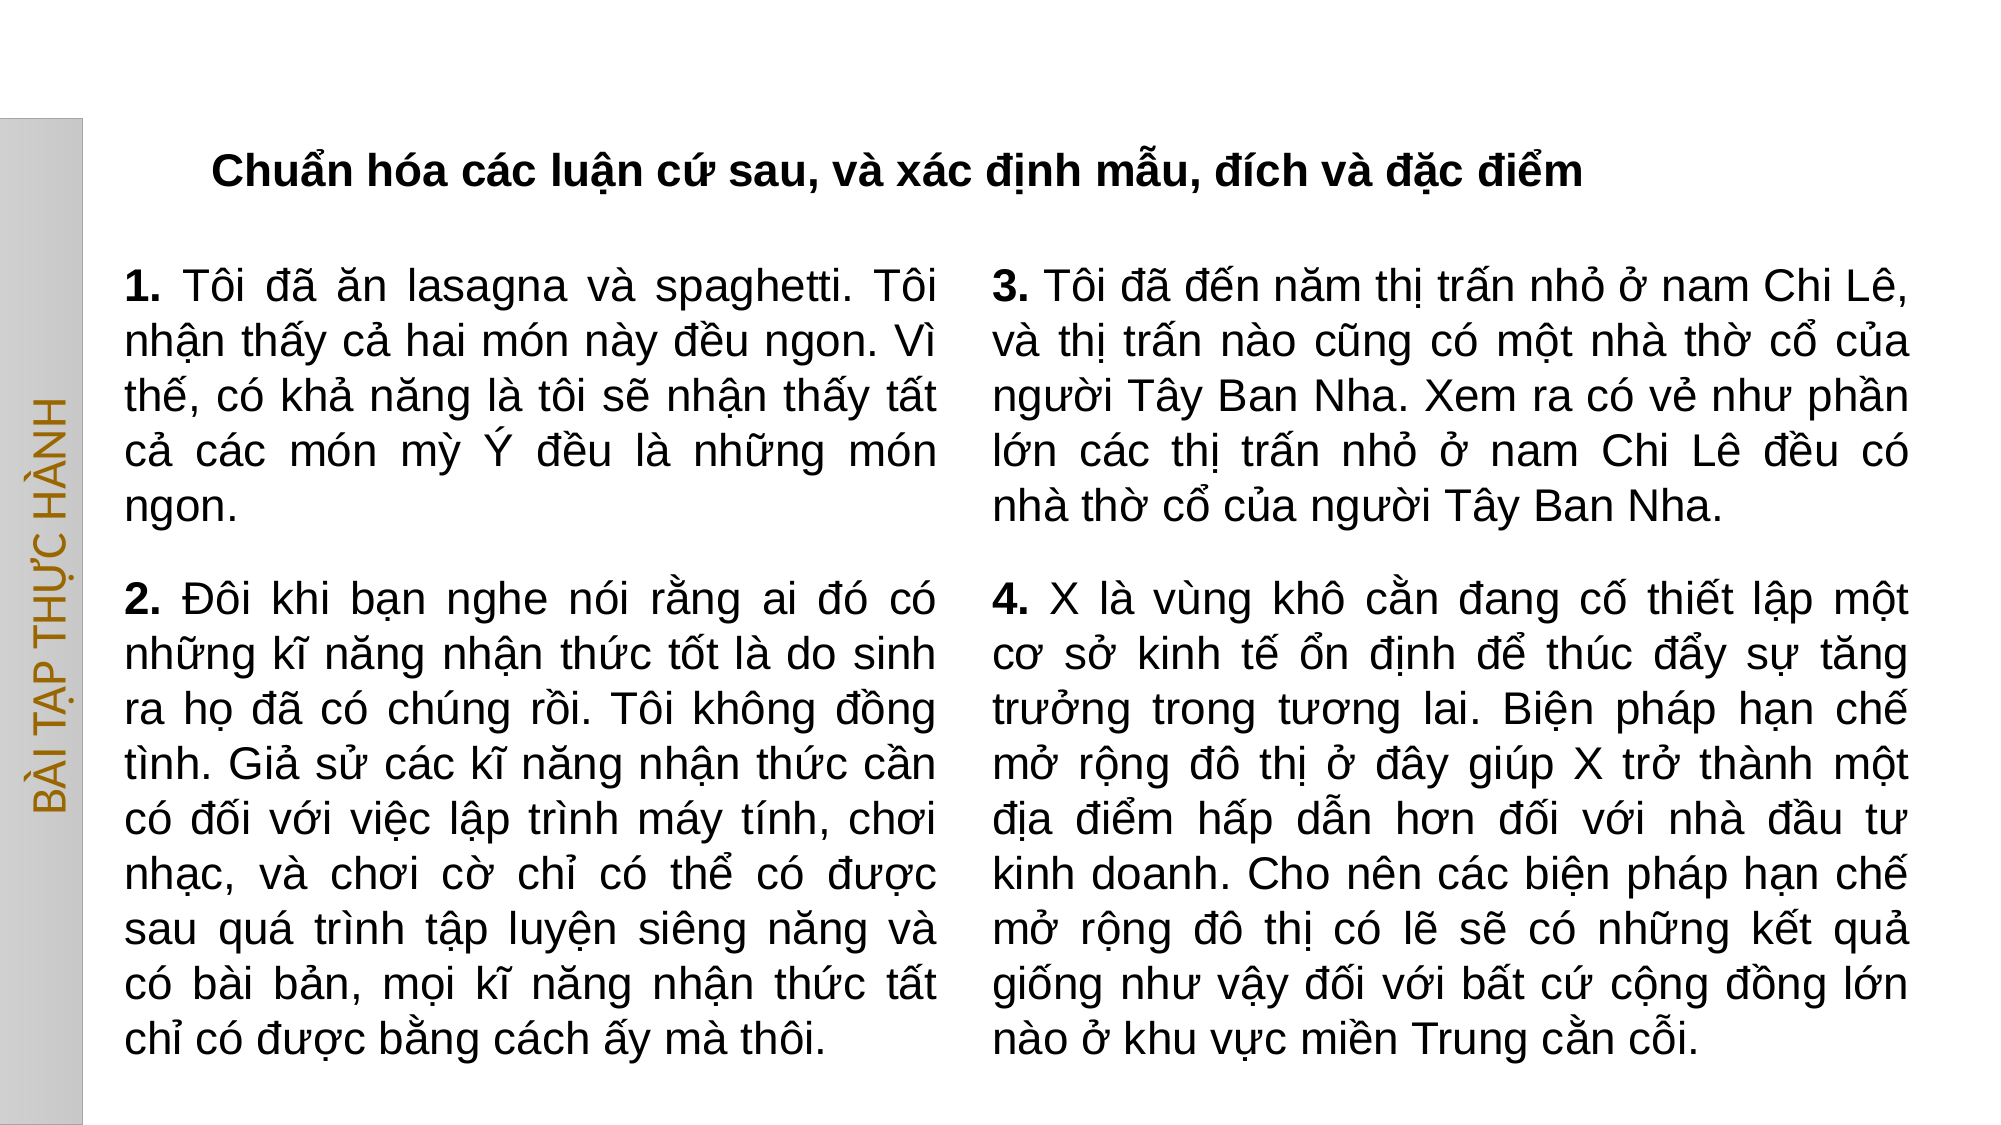

Chuẩn hóa các luận cứ sau, và xác định mẫu, đích và đặc điểm
1. Tôi đã ăn lasagna và spaghetti. Tôi nhận thấy cả hai món này đều ngon. Vì thế, có khả năng là tôi sẽ nhận thấy tất cả các món mỳ Ý đều là những món ngon.
3. Tôi đã đến năm thị trấn nhỏ ở nam Chi Lê, và thị trấn nào cũng có một nhà thờ cổ của người Tây Ban Nha. Xem ra có vẻ như phần lớn các thị trấn nhỏ ở nam Chi Lê đều có nhà thờ cổ của người Tây Ban Nha.
2. Đôi khi bạn nghe nói rằng ai đó có những kĩ năng nhận thức tốt là do sinh ra họ đã có chúng rồi. Tôi không đồng tình. Giả sử các kĩ năng nhận thức cần có đối với việc lập trình máy tính, chơi nhạc, và chơi cờ chỉ có thể có được sau quá trình tập luyện siêng năng và có bài bản, mọi kĩ năng nhận thức tất chỉ có được bằng cách ấy mà thôi.
4. X là vùng khô cằn đang cố thiết lập một cơ sở kinh tế ổn định để thúc đẩy sự tăng trưởng trong tương lai. Biện pháp hạn chế mở rộng đô thị ở đây giúp X trở thành một địa điểm hấp dẫn hơn đối với nhà đầu tư kinh doanh. Cho nên các biện pháp hạn chế mở rộng đô thị có lẽ sẽ có những kết quả giống như vậy đối với bất cứ cộng đồng lớn nào ở khu vực miền Trung cằn cỗi.
BÀI TẬP THỰC HÀNH